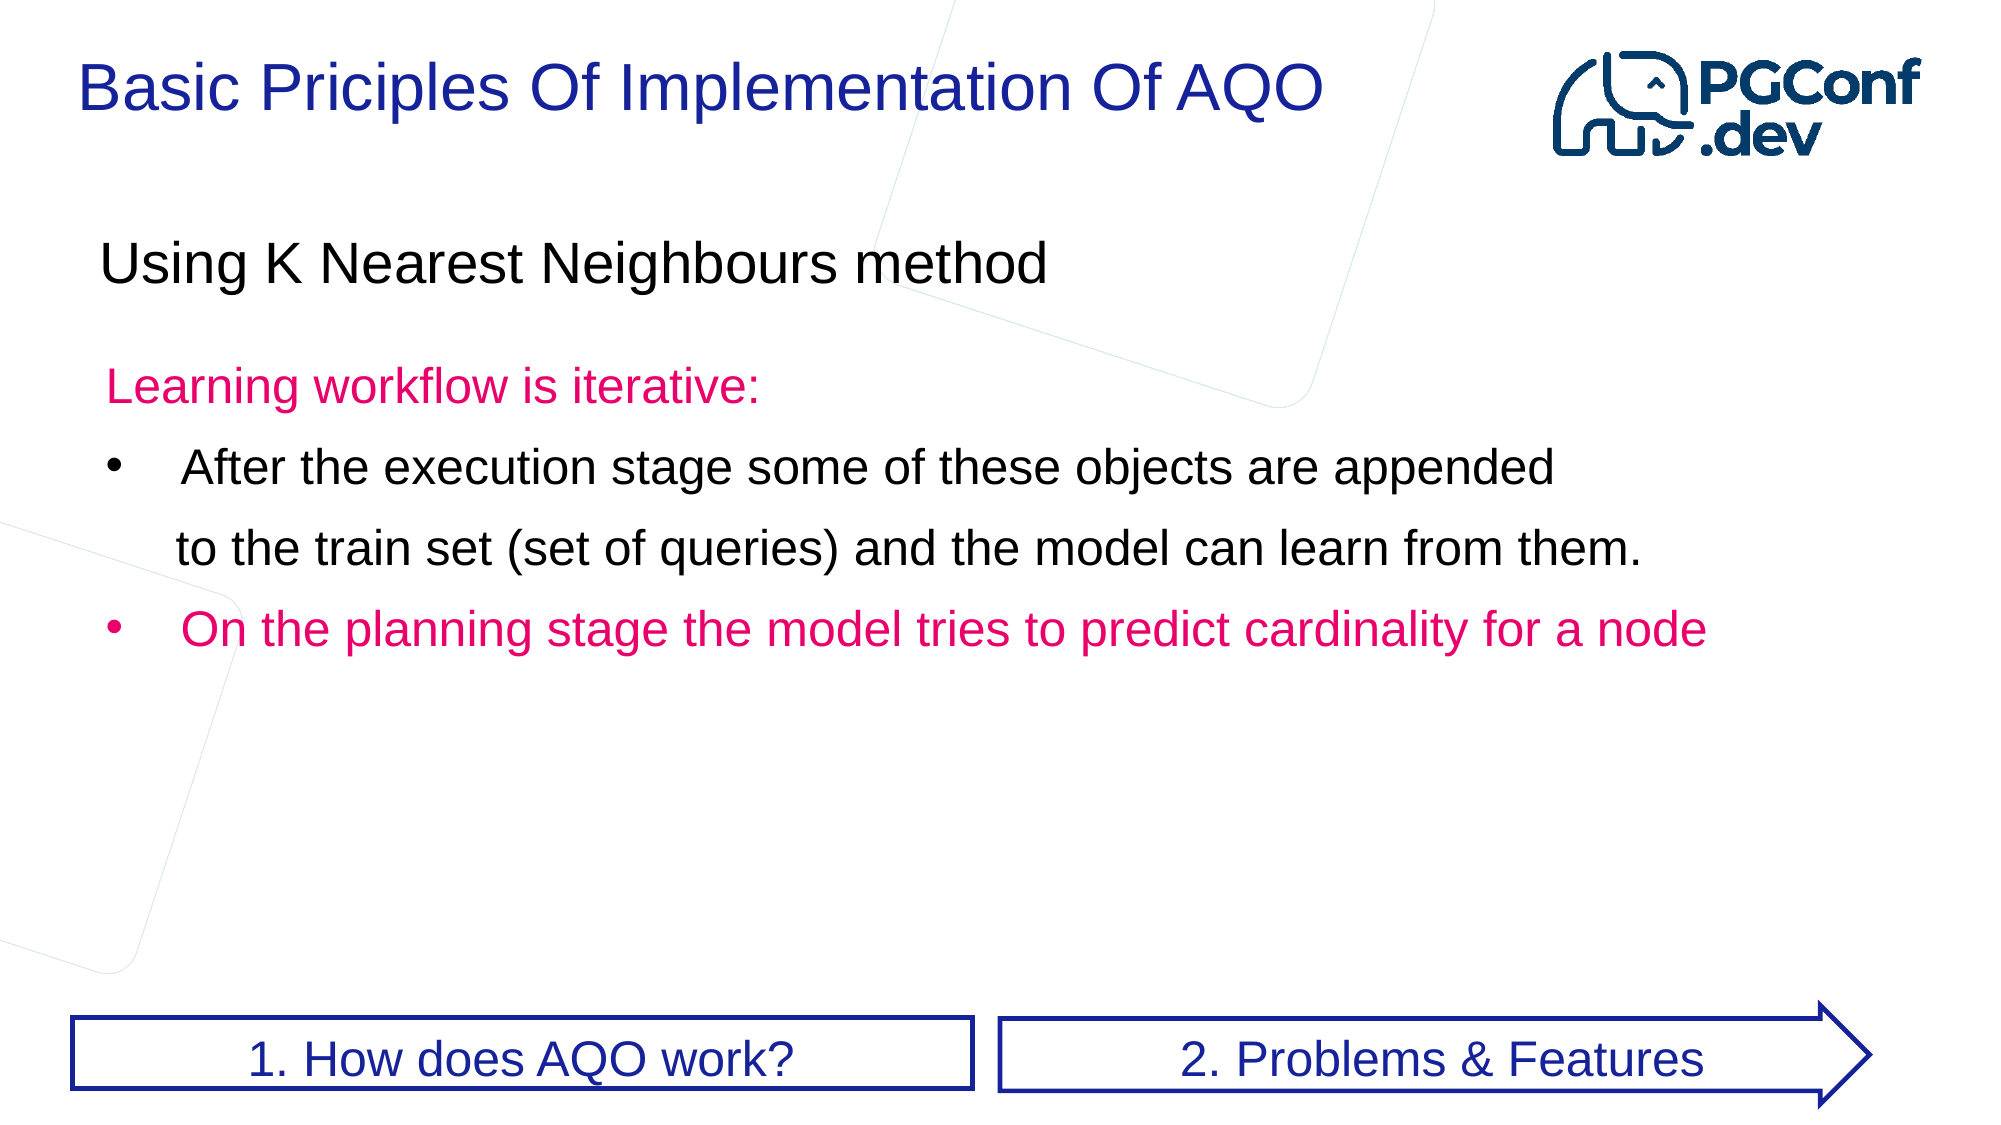

Basic Priciples Of Implementation Of AQO
Using K Nearest Neighbours method
Learning workflow is iterative:
After the execution stage some of these objects are appended
     to the train set (set of queries) and the model can learn from them.
On the planning stage the model tries to predict cardinality for a node

1. How does AQO work?
2. Problems & Features
29